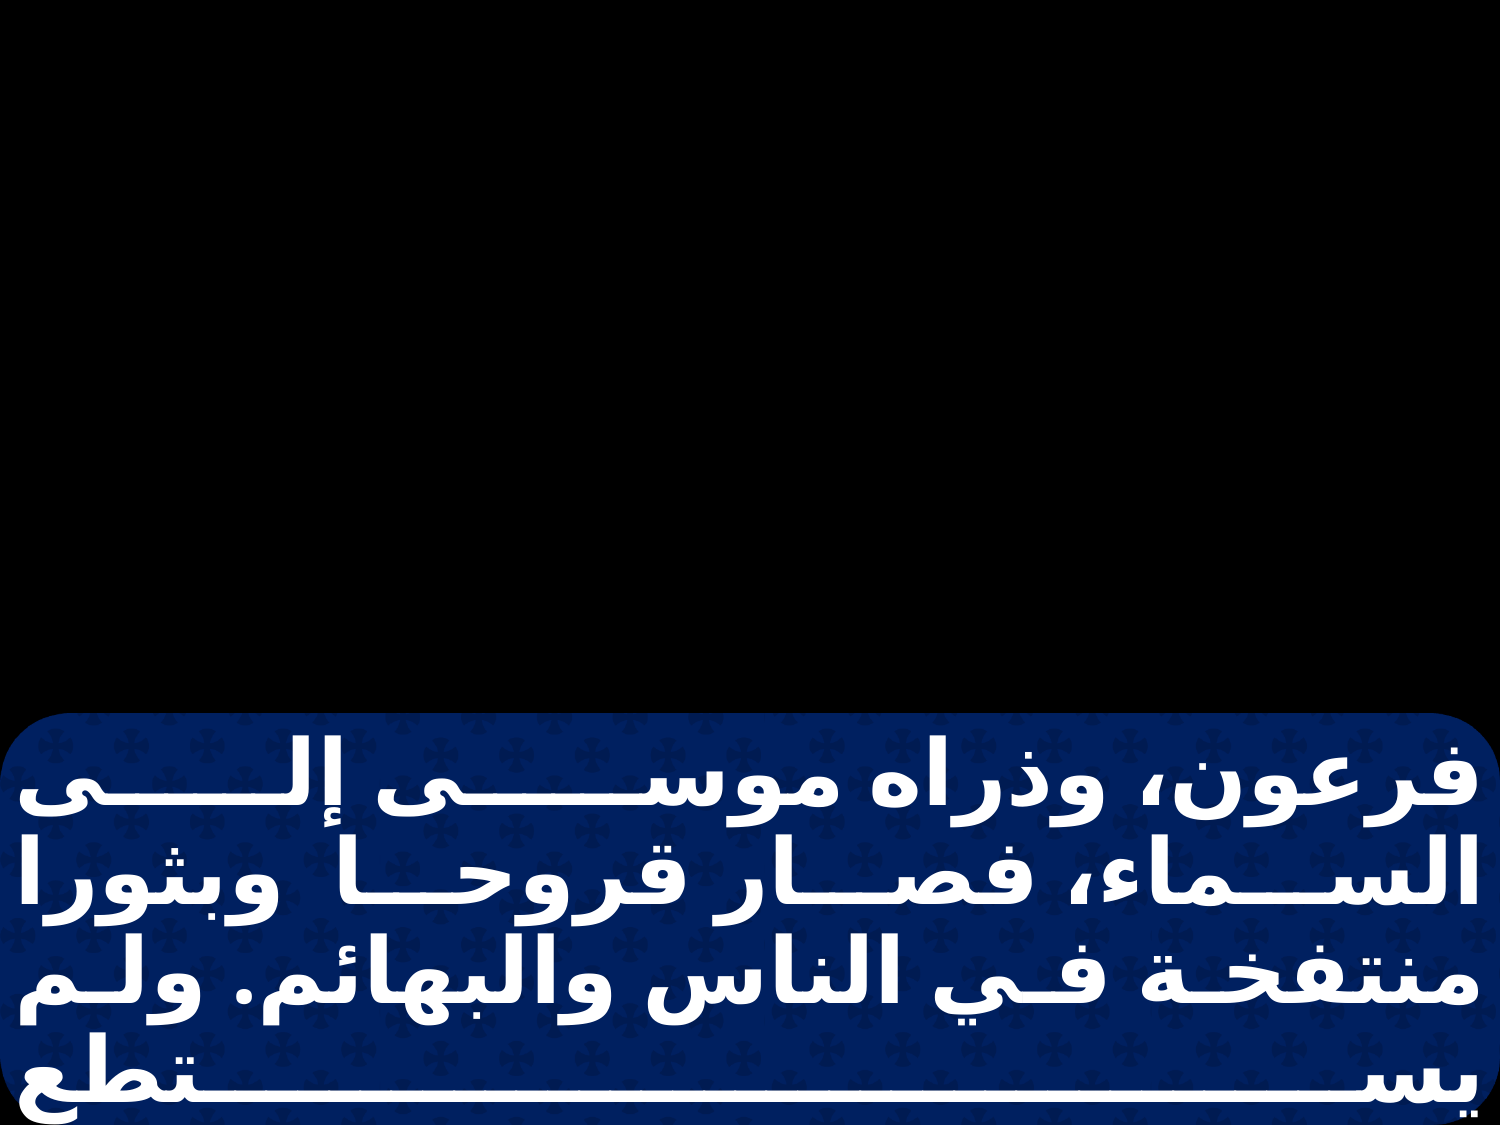

فرعون، وذراه موسى إلى السماء، فصار قروحا  وبثورا منتفخة في الناس والبهائم. ولم يستطع